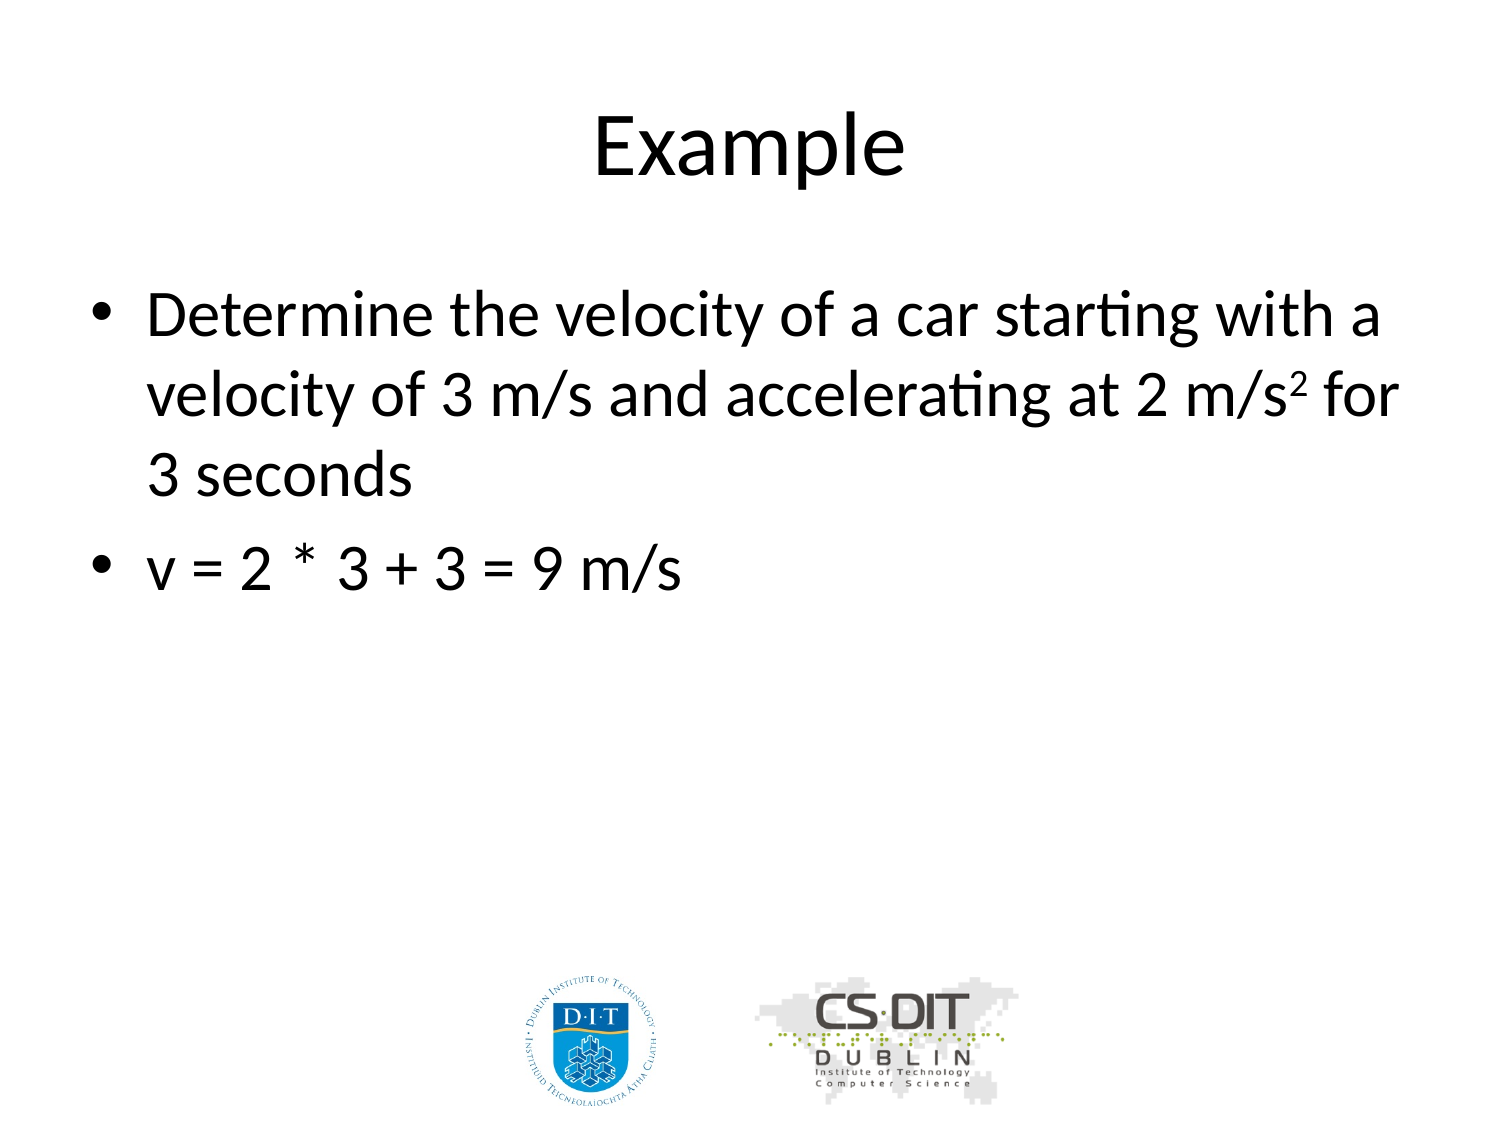

# Example
Determine the velocity of a car starting with a velocity of 3 m/s and accelerating at 2 m/s2 for 3 seconds
v = 2 * 3 + 3 = 9 m/s